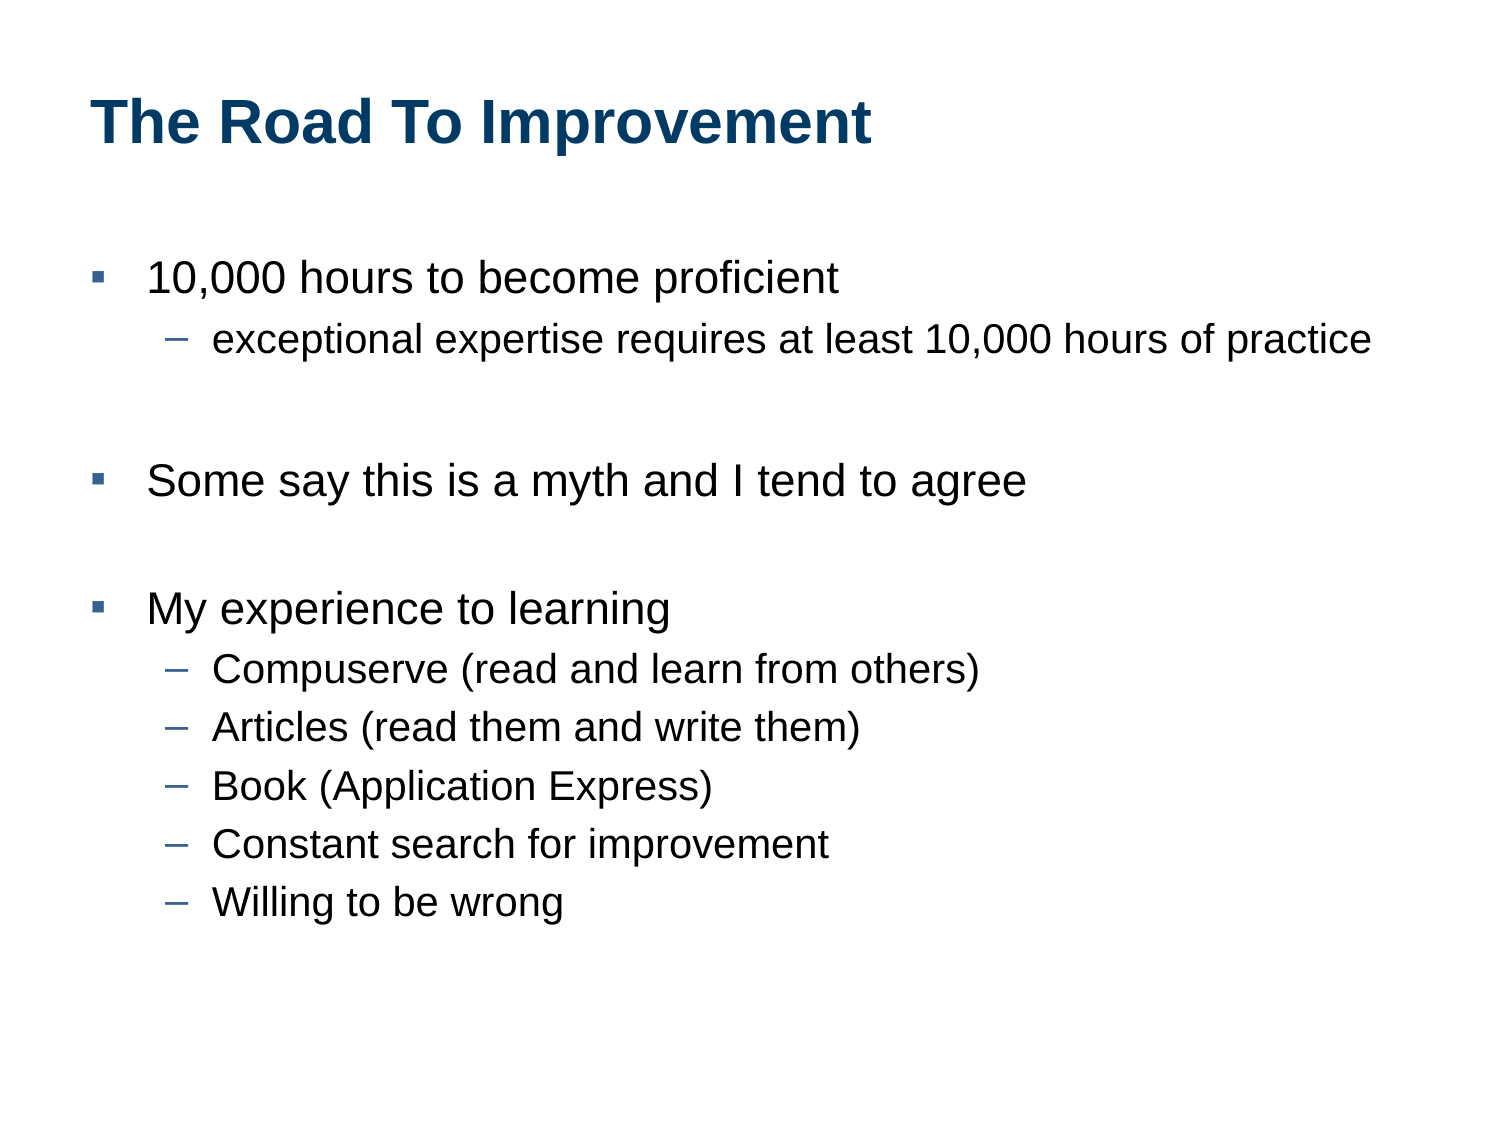

# The Road To Improvement
10,000 hours to become proficient
exceptional expertise requires at least 10,000 hours of practice

Some say this is a myth and I tend to agree

My experience to learning
Compuserve (read and learn from others)
Articles (read them and write them)
Book (Application Express)
Constant search for improvement
Willing to be wrong

8